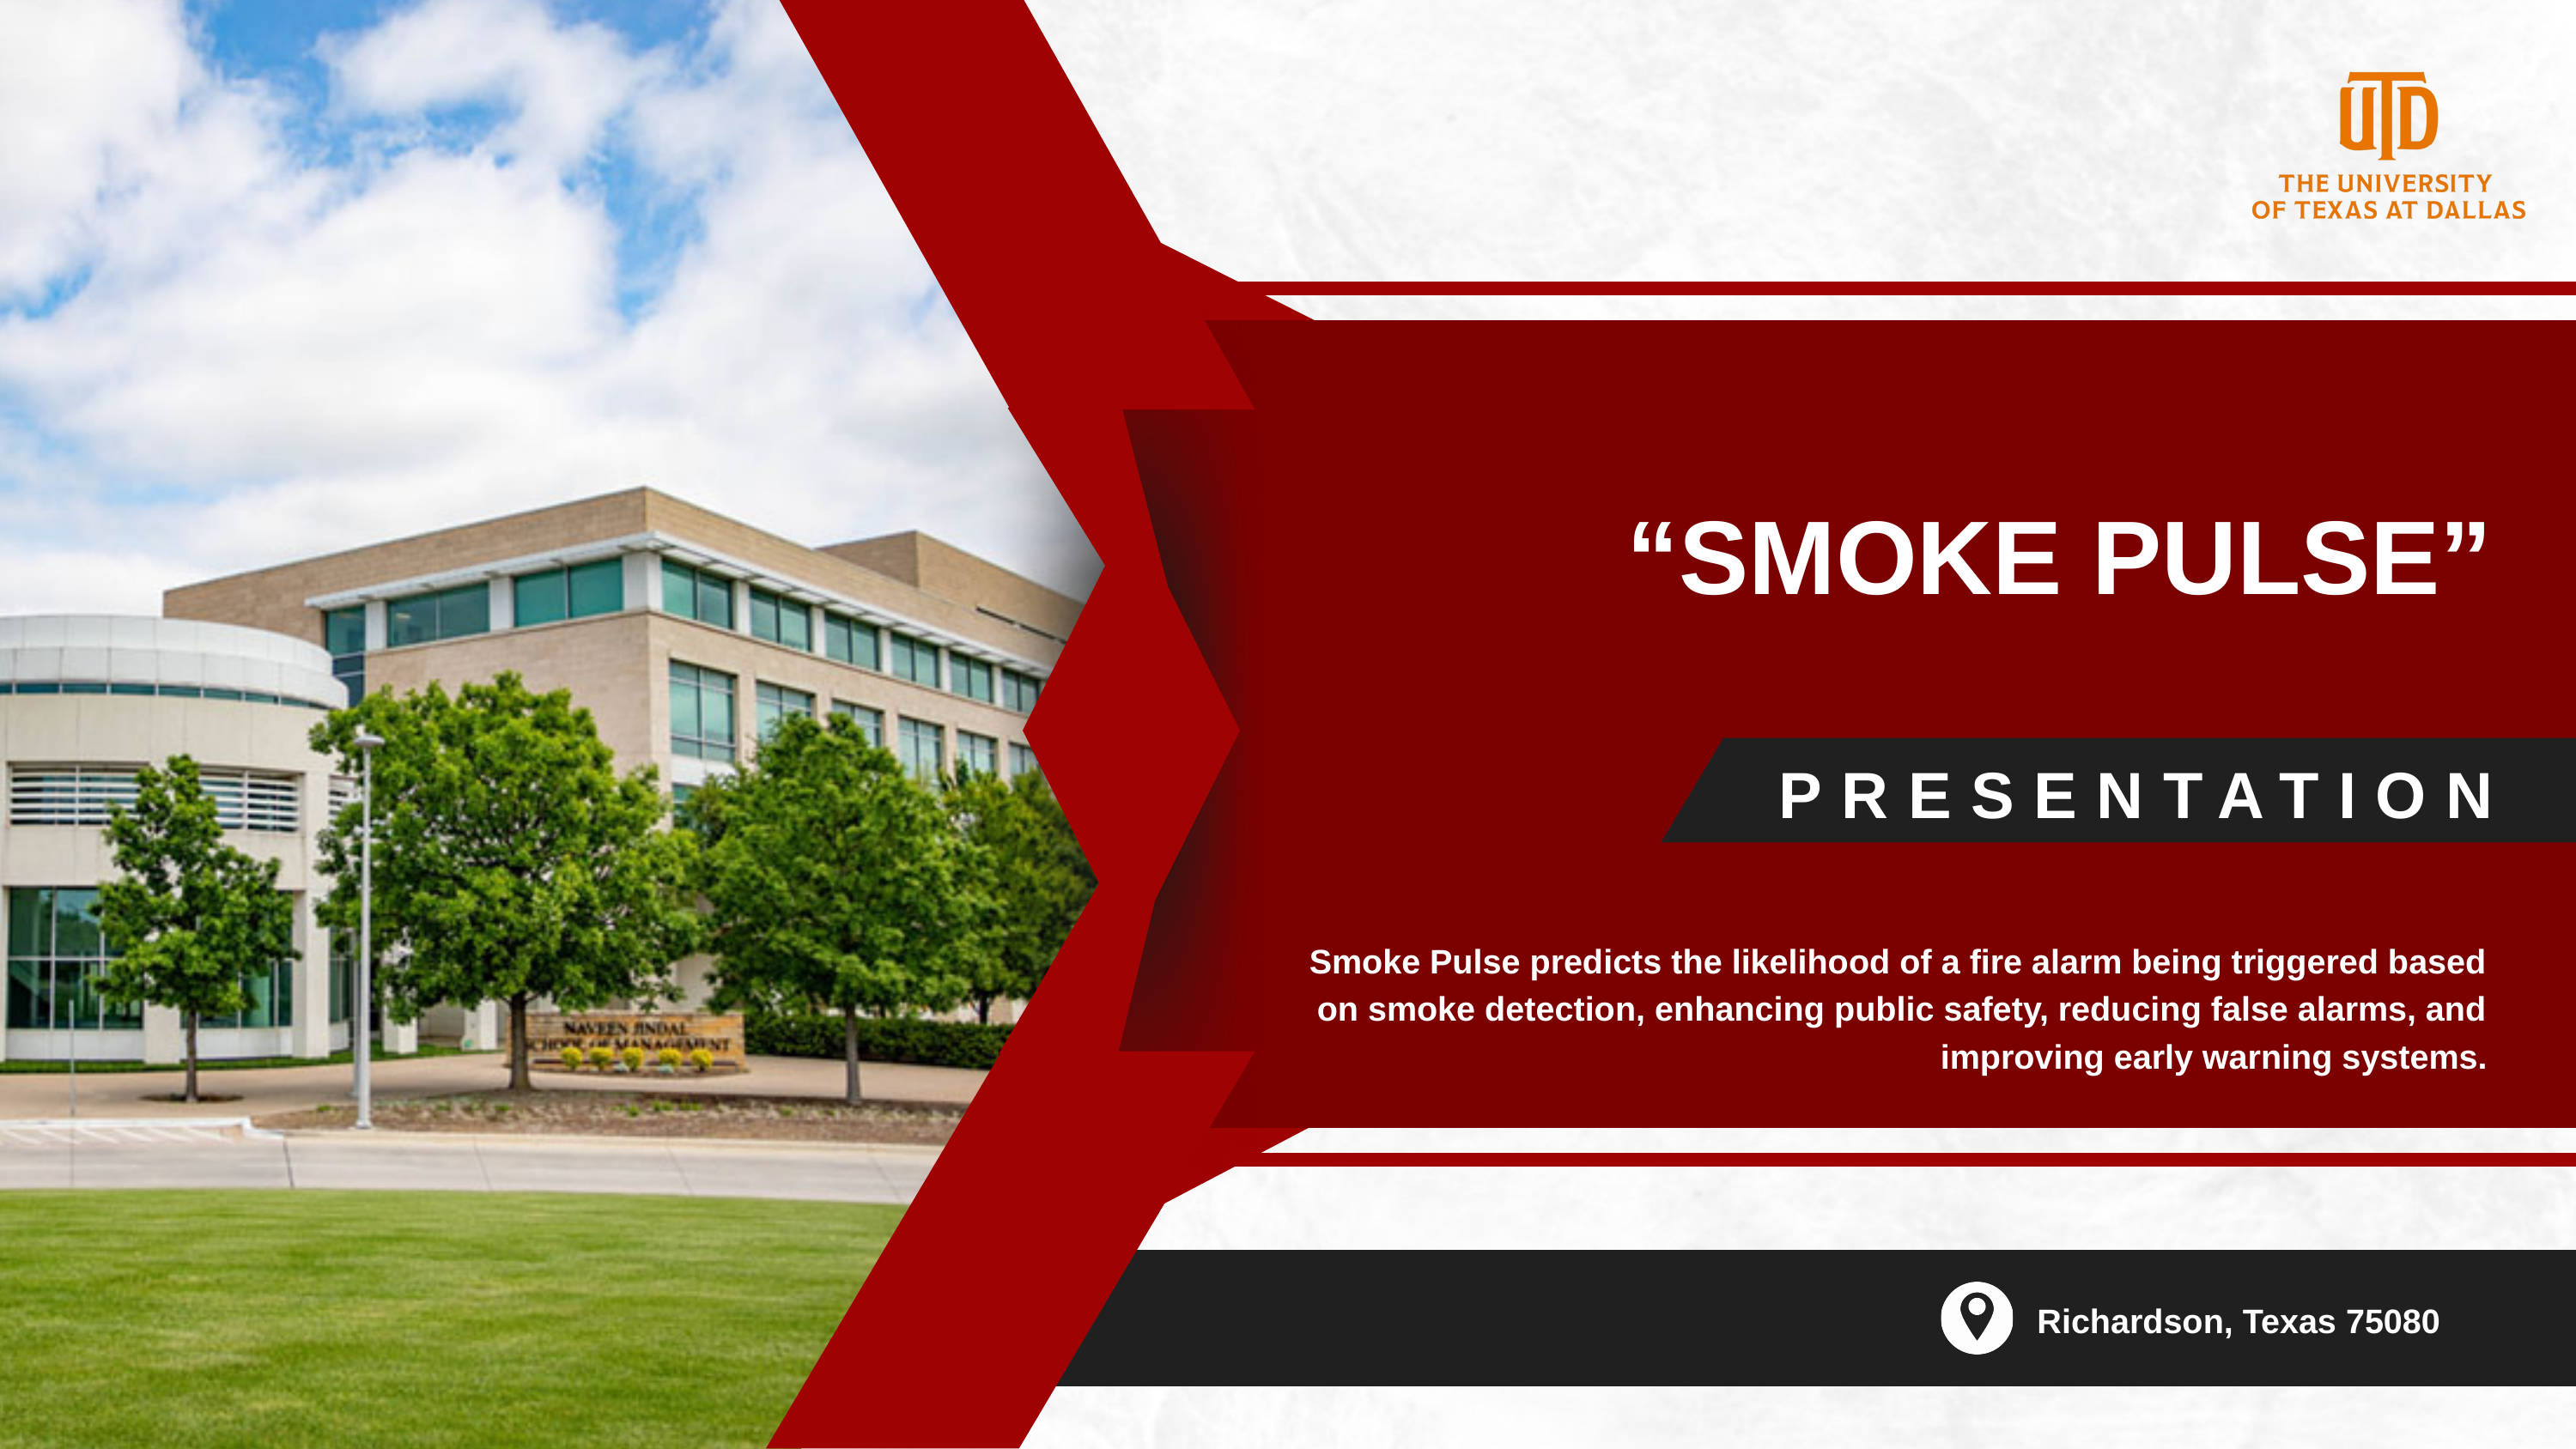

“SMOKE PULSE”

PRESENTATION
Smoke Pulse predicts the likelihood of a fire alarm being triggered based on smoke detection, enhancing public safety, reducing false alarms, and improving early warning systems.

Richardson, Texas 75080